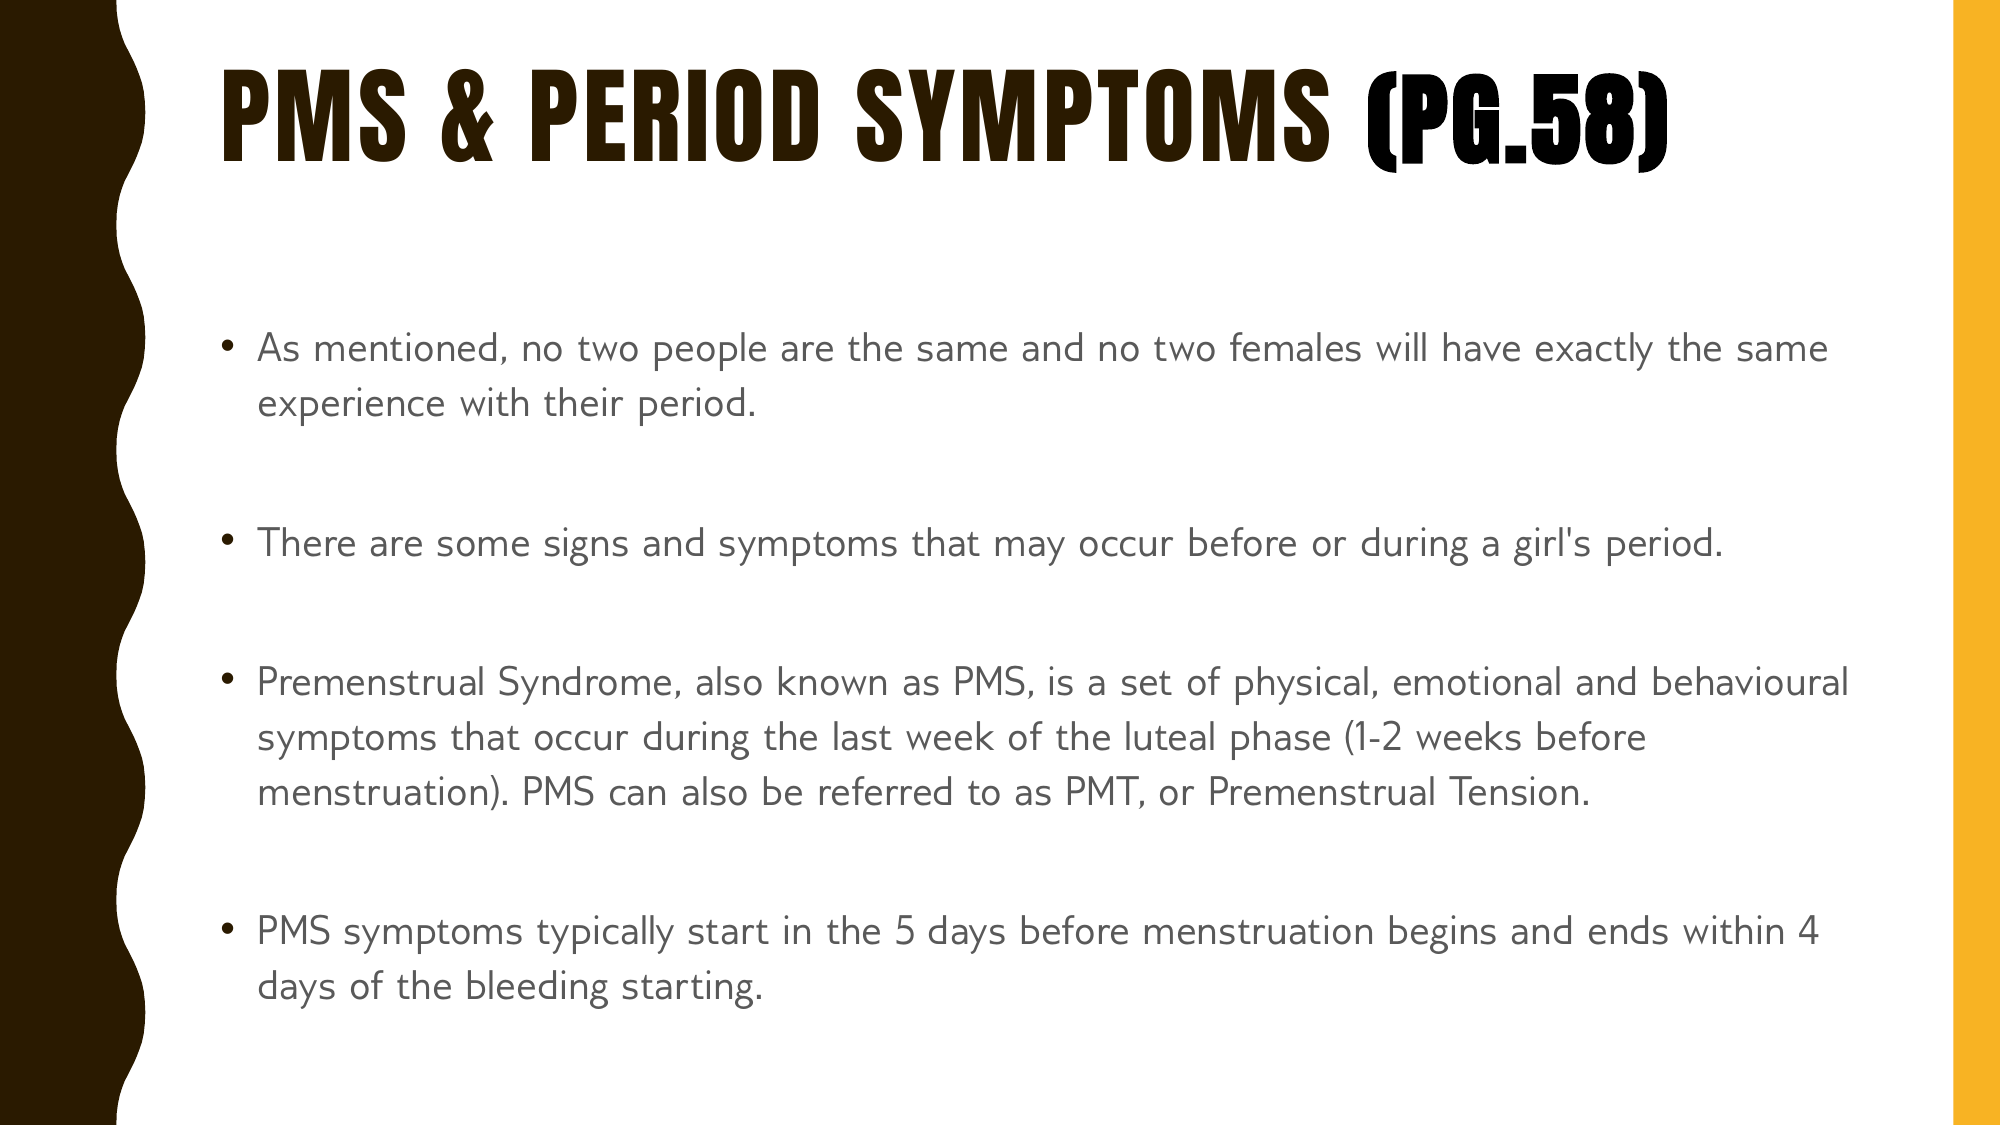

# PMS & Period Symptoms (pg.58)
As mentioned, no two people are the same and no two females will have exactly the same experience with their period.

There are some signs and symptoms that may occur before or during a girl's period.

Premenstrual Syndrome, also known as PMS, is a set of physical, emotional and behavioural symptoms that occur during the last week of the luteal phase (1-2 weeks before menstruation). PMS can also be referred to as PMT, or Premenstrual Tension.

PMS symptoms typically start in the 5 days before menstruation begins and ends within 4 days of the bleeding starting.